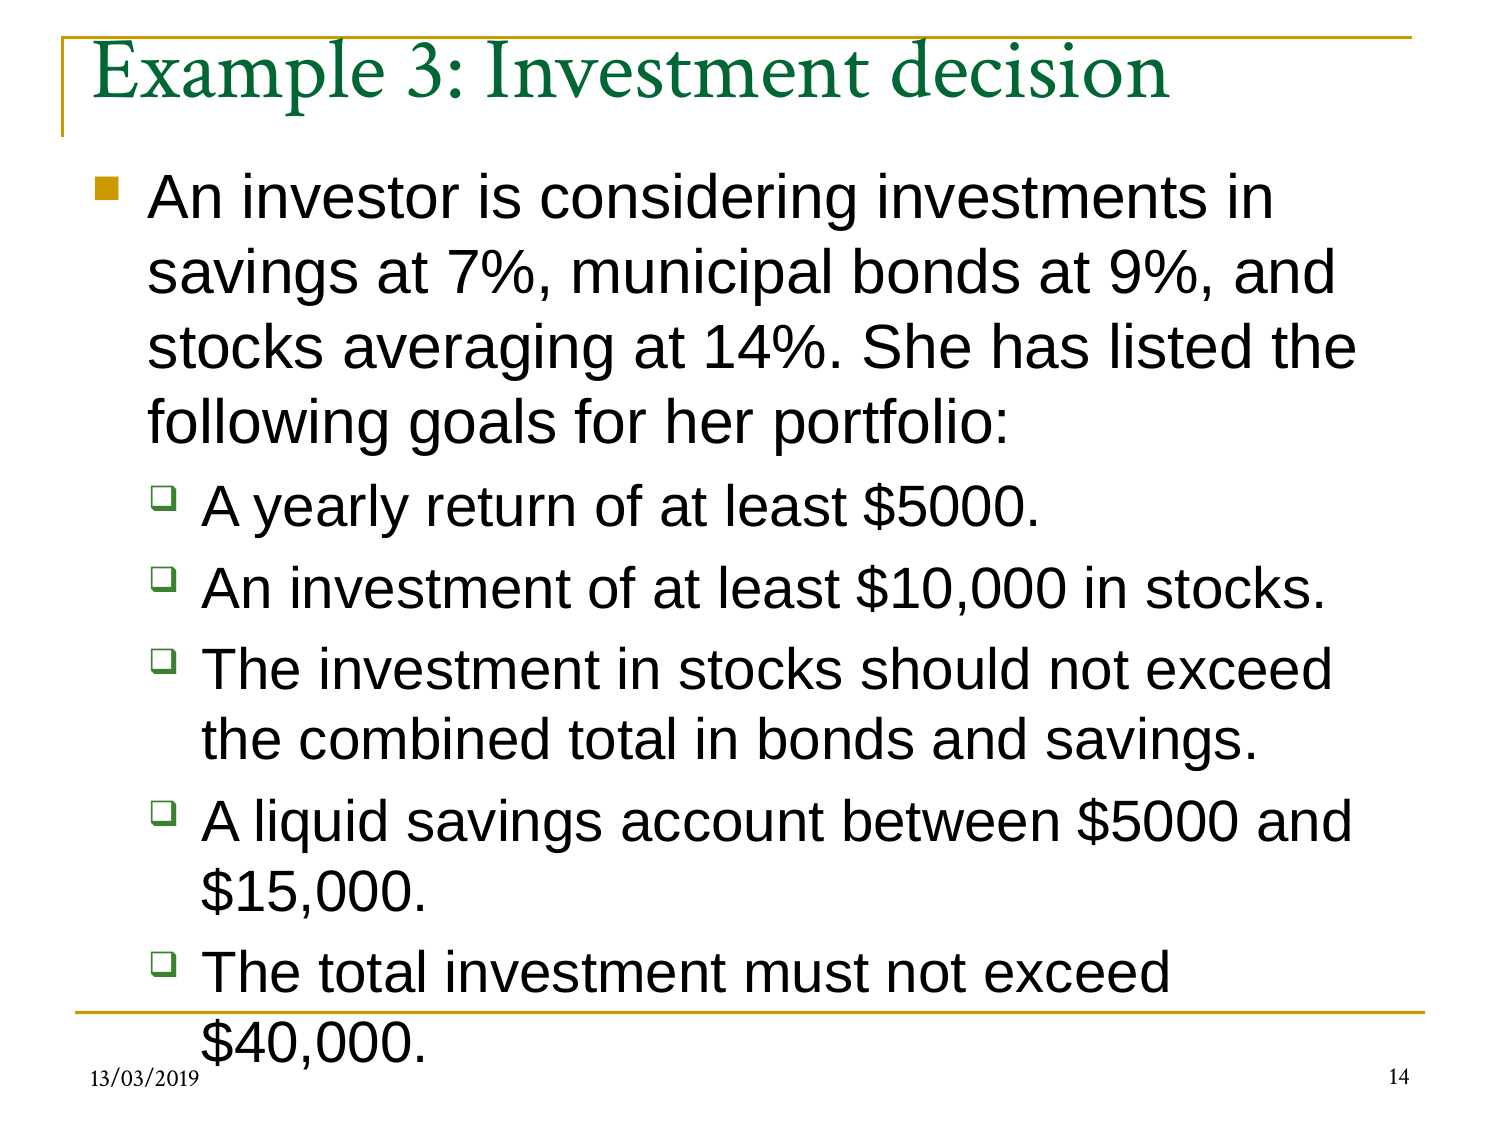

# Example 3: Investment decision
An investor is considering investments in savings at 7%, municipal bonds at 9%, and stocks averaging at 14%. She has listed the following goals for her portfolio:
A yearly return of at least $5000.
An investment of at least $10,000 in stocks.
The investment in stocks should not exceed the combined total in bonds and savings.
A liquid savings account between $5000 and $15,000.
The total investment must not exceed $40,000.

13/03/2019
14